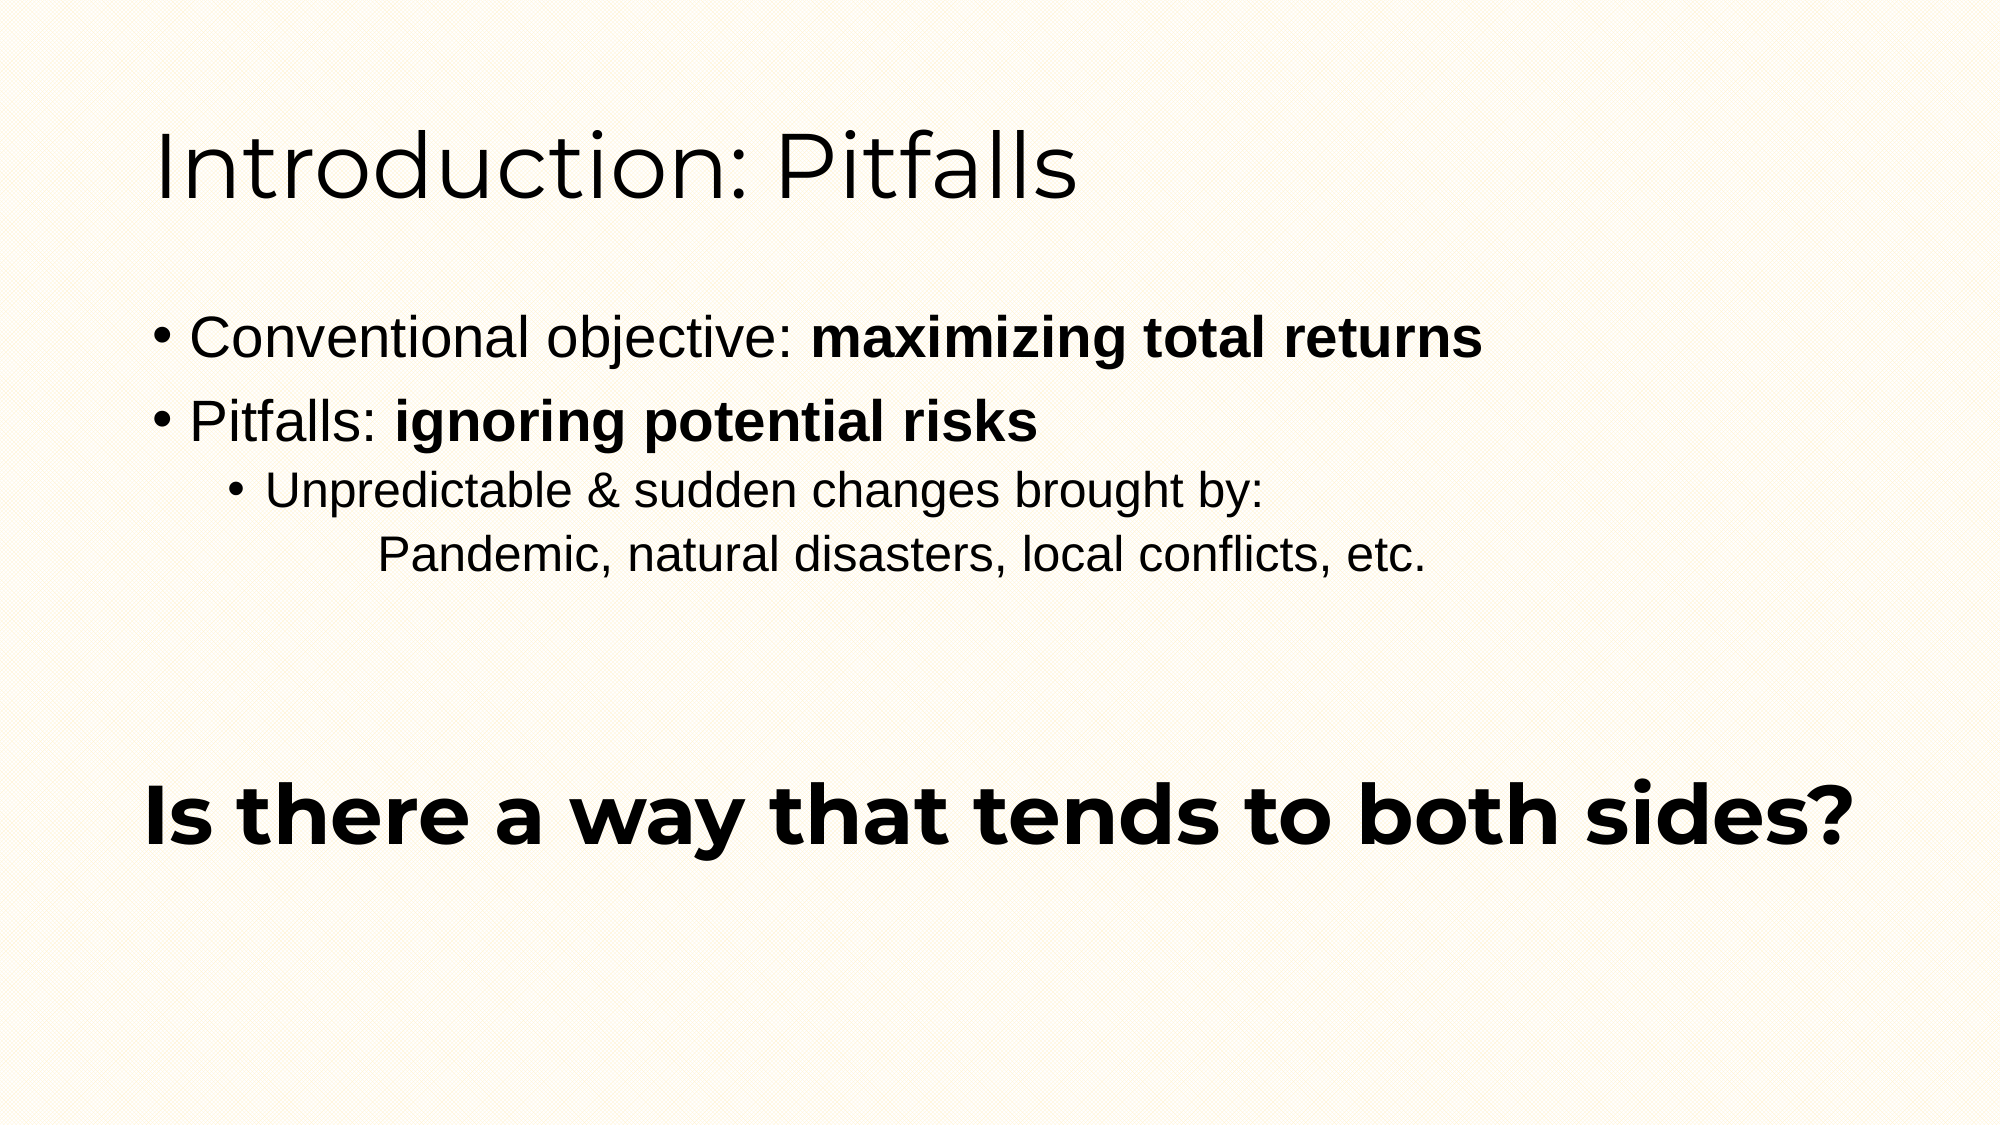

# Introduction: Pitfalls
Conventional objective: maximizing total returns
Pitfalls: ignoring potential risks
Unpredictable & sudden changes brought by:
	Pandemic, natural disasters, local conflicts, etc.

Is there a way that tends to both sides?